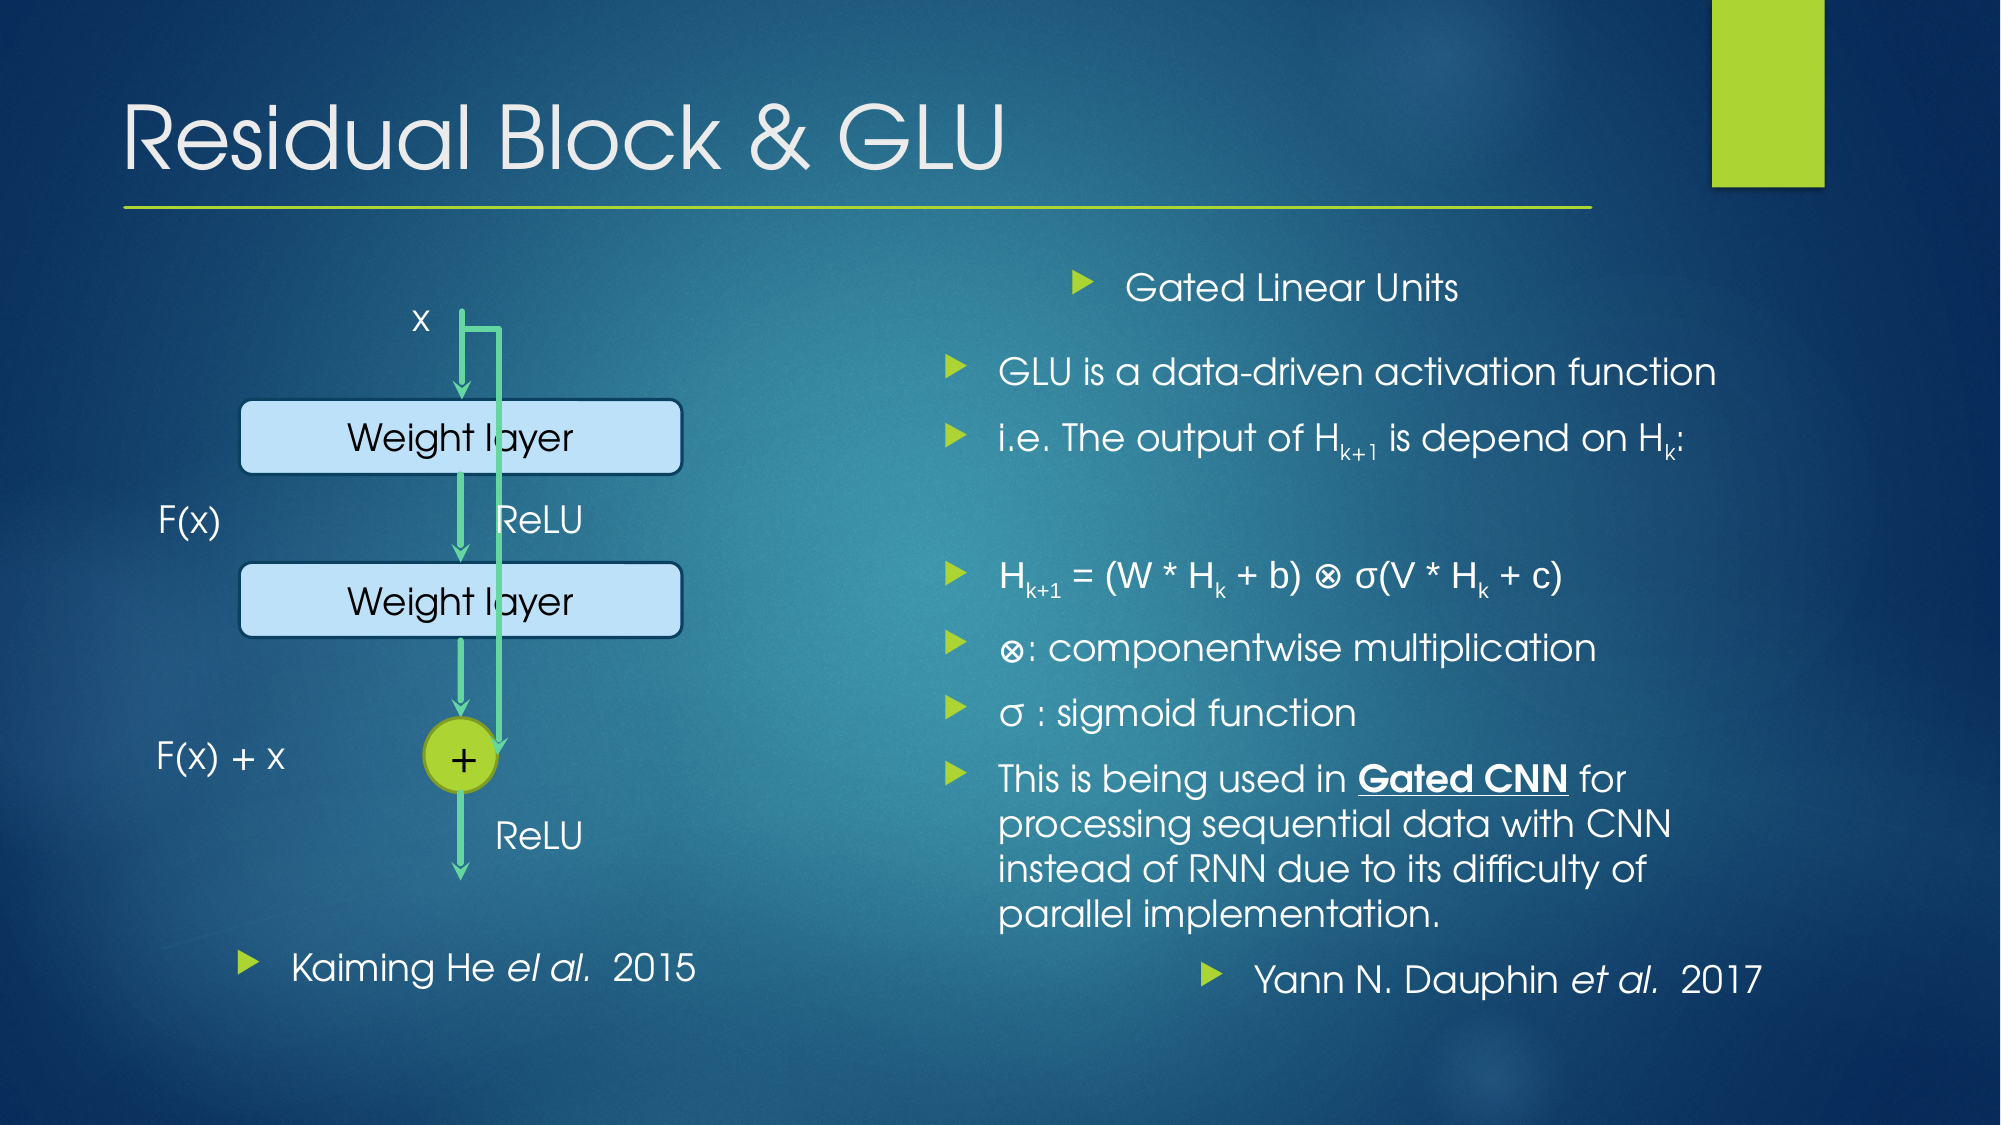

# Residual Block & GLU
Gated Linear Units
x
Weight layer
F(x)
ReLU
Weight layer
+
F(x) + x
ReLU
GLU is a data-driven activation function
i.e. The output of Hk+1 is depend on Hk:

Hk+1 = (W * Hk + b) ⊗ σ(V * Hk + c)
⊗: componentwise multiplication
σ : sigmoid function
This is being used in Gated CNN for processing sequential data with CNN instead of RNN due to its difficulty of parallel implementation.
Yann N. Dauphin et al.  2017
Kaiming He el al.  2015